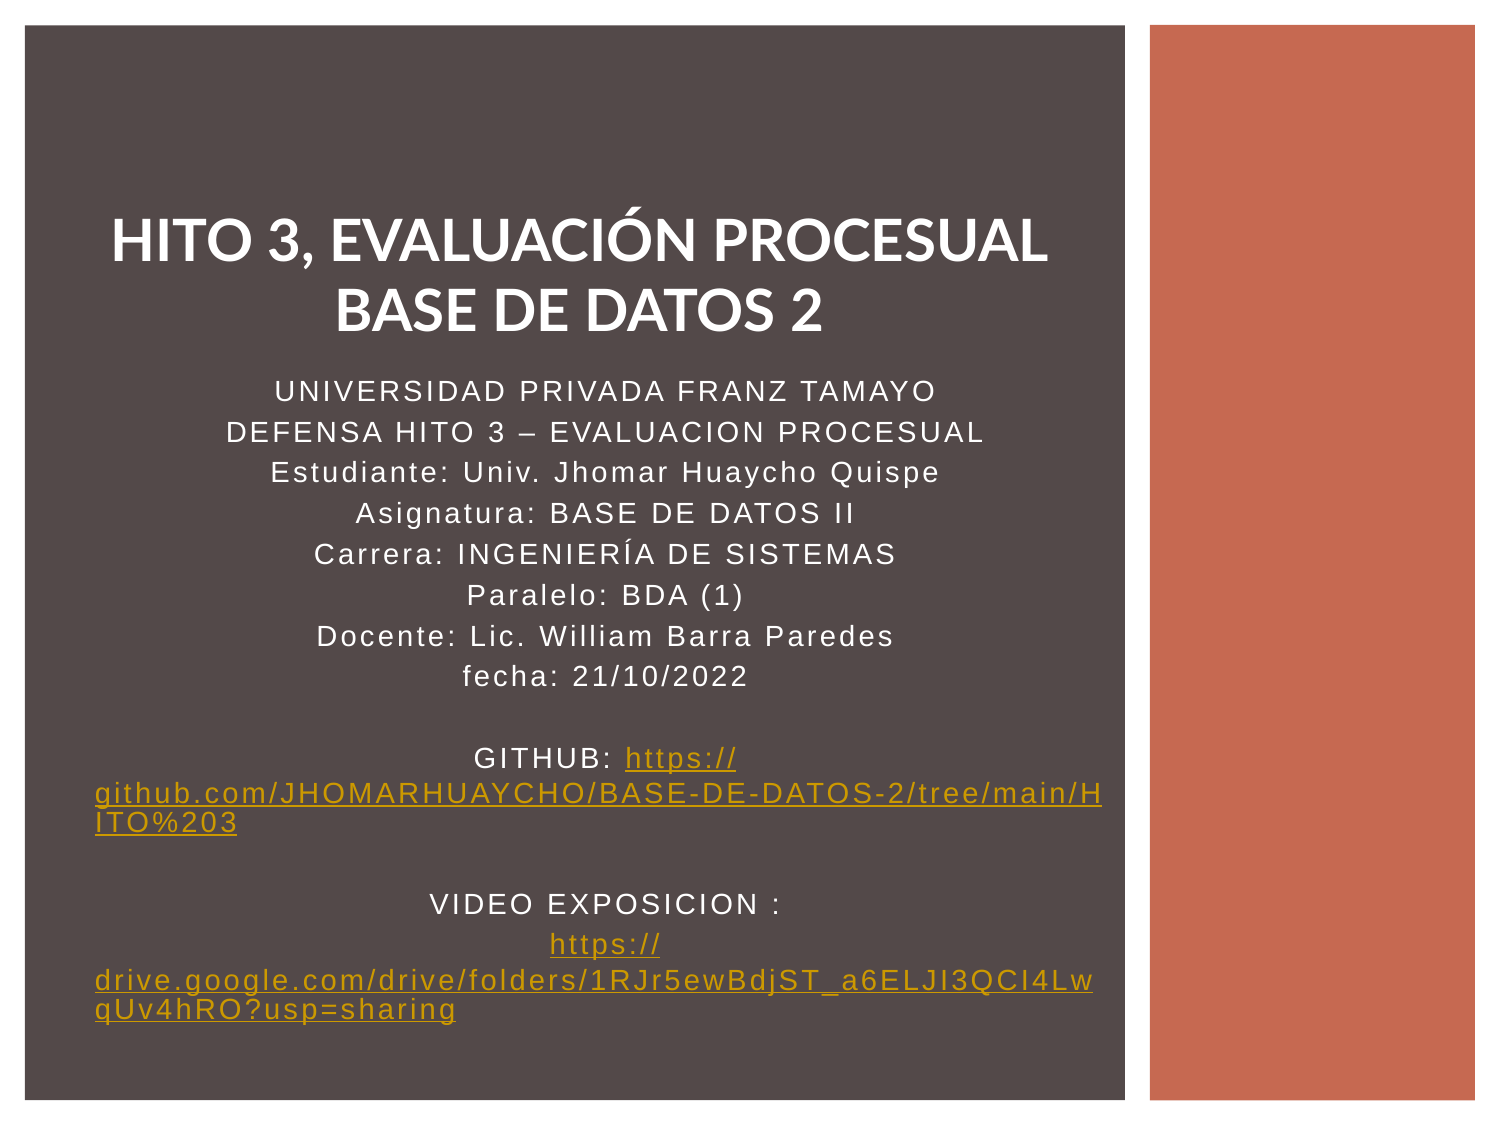

HITO 3, EVALUACIÓN PROCESUAL
BASE DE DATOS 2
UNIVERSIDAD PRIVADA FRANZ TAMAYO
DEFENSA HITO 3 – EVALUACION PROCESUAL
Estudiante: Univ. Jhomar Huaycho Quispe
Asignatura: BASE DE DATOS II
Carrera: INGENIERÍA DE SISTEMAS
Paralelo: BDA (1)
Docente: Lic. William Barra Paredes
fecha: 21/10/2022

GITHUB: https://github.com/JHOMARHUAYCHO/BASE-DE-DATOS-2/tree/main/HITO%203

VIDEO EXPOSICION :
https://drive.google.com/drive/folders/1RJr5ewBdjST_a6ELJI3QCI4LwqUv4hRO?usp=sharing